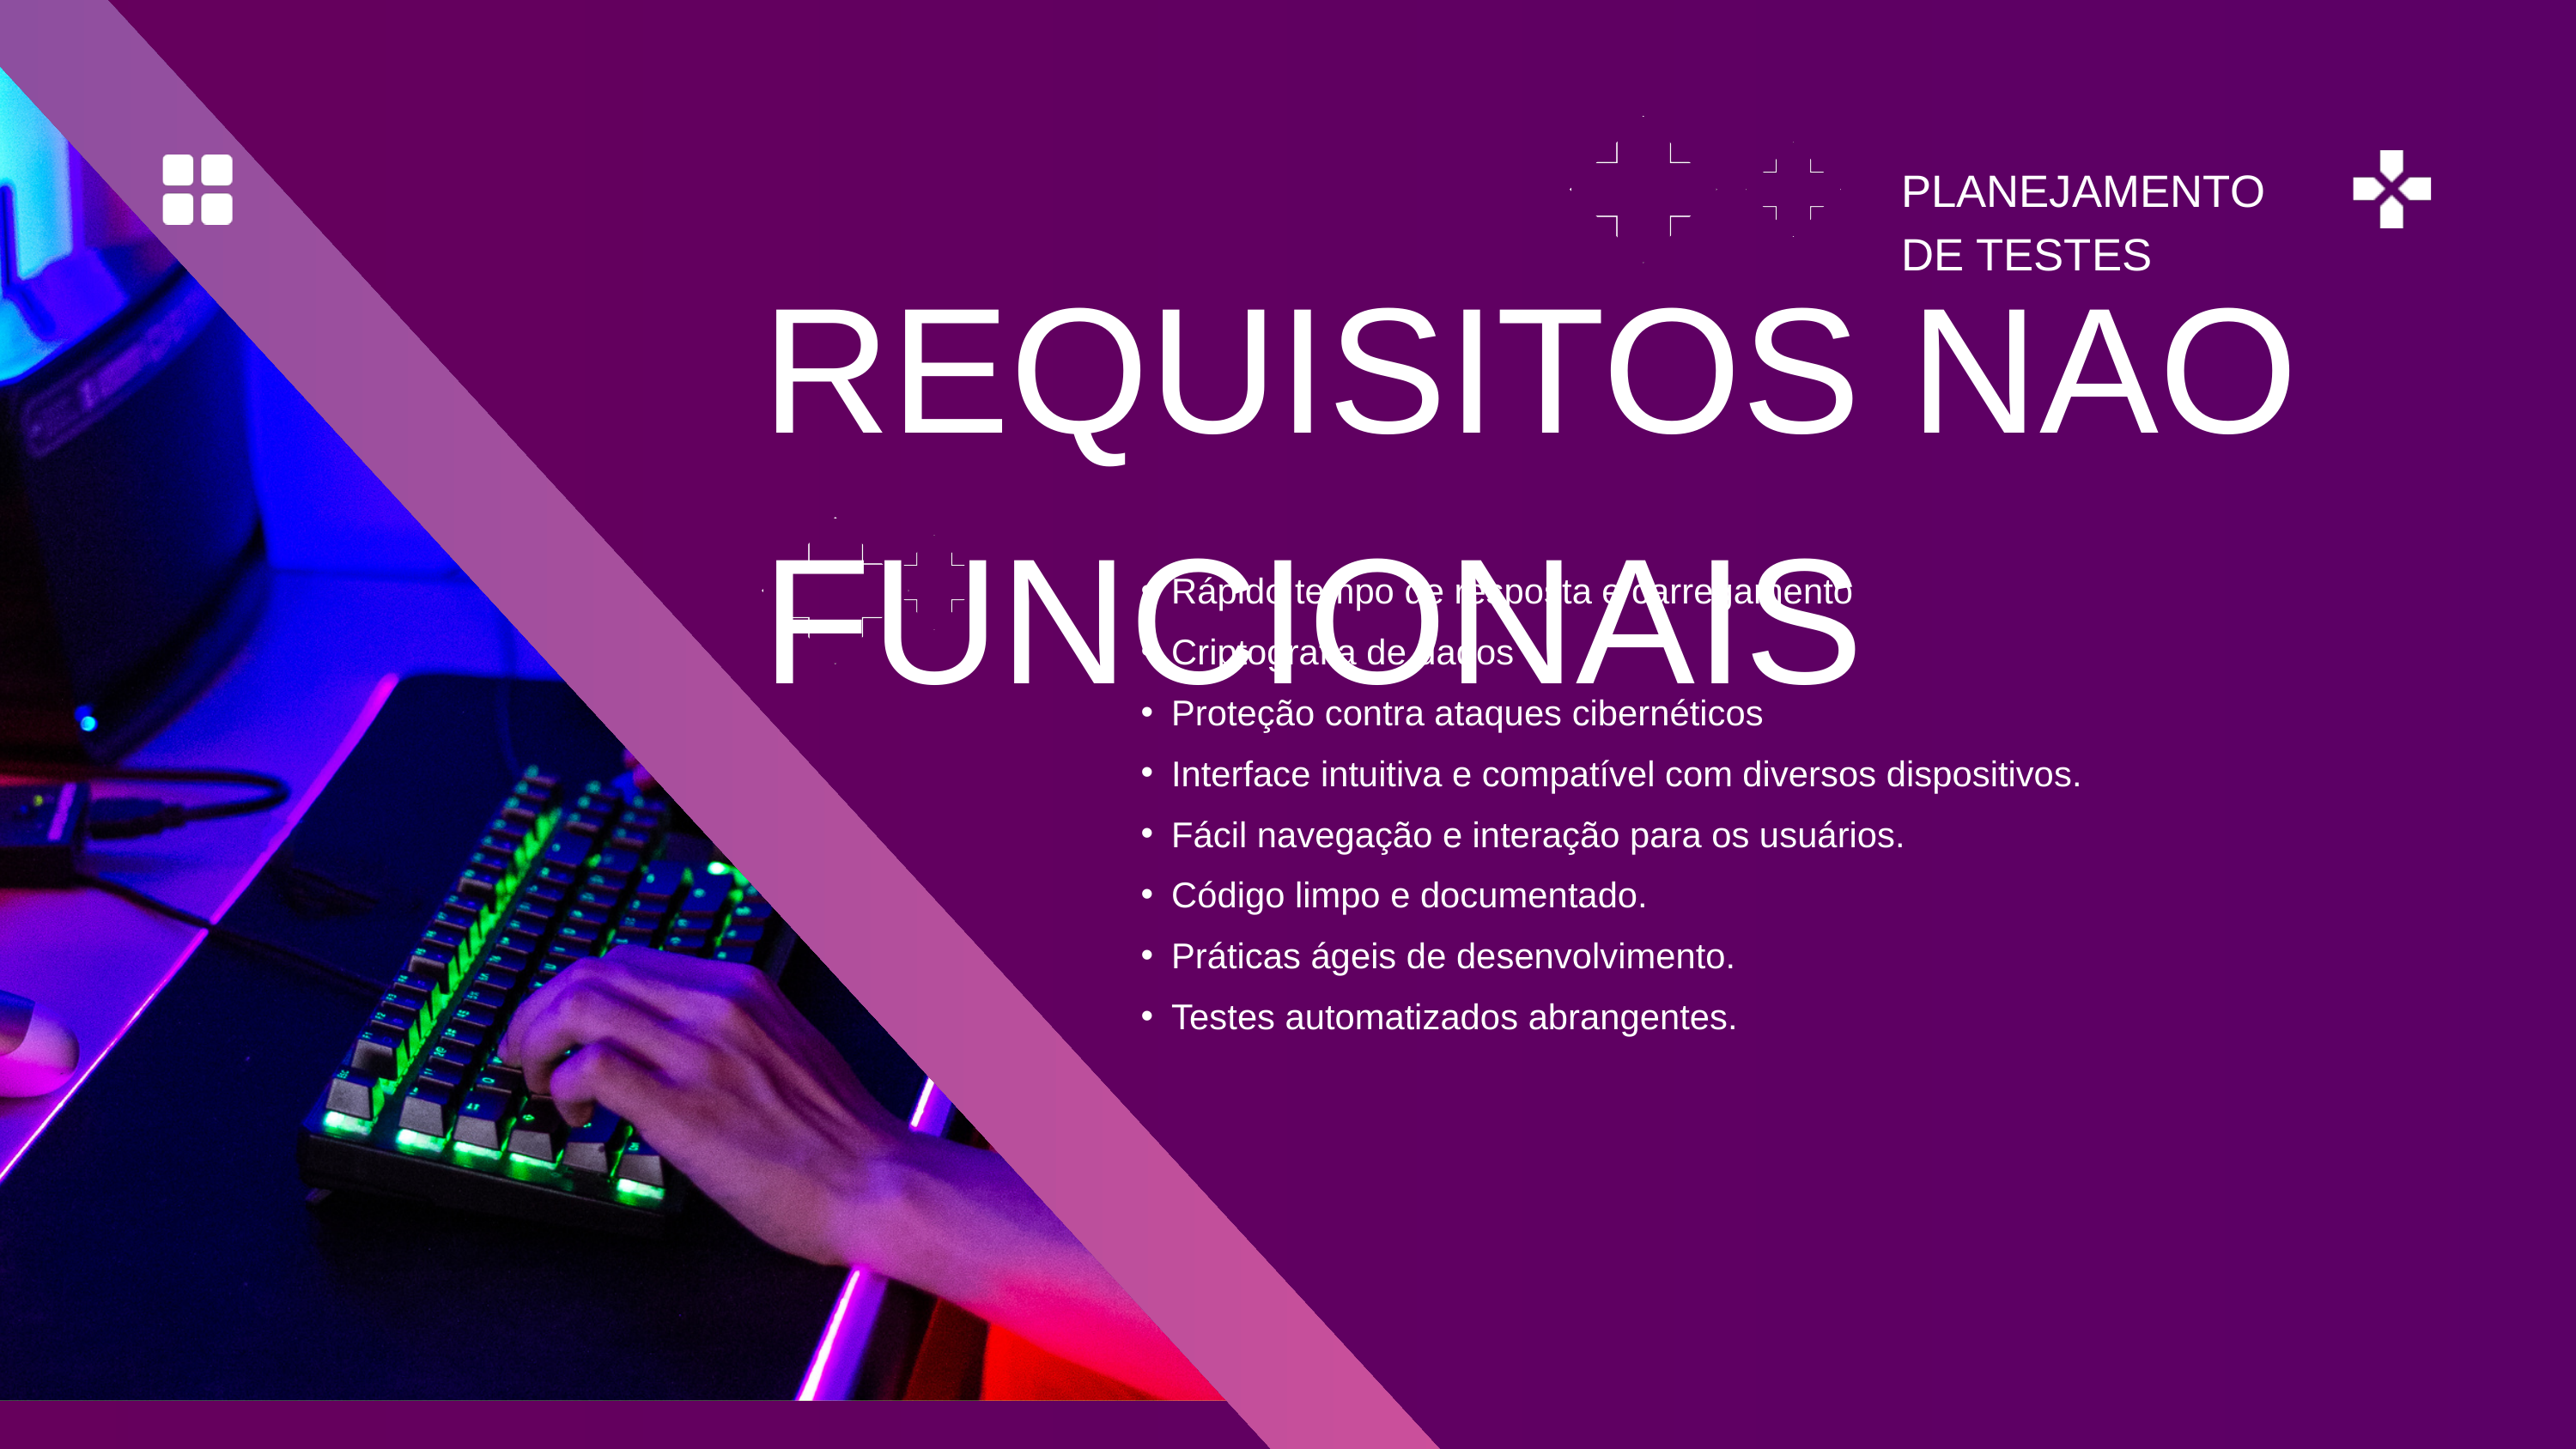

PLANEJAMENTO DE TESTES

REQUISITOS NAO FUNCIONAIS

Rápido tempo de resposta e carregamento
Criptografia de dados
Proteção contra ataques cibernéticos
Interface intuitiva e compatível com diversos dispositivos.
Fácil navegação e interação para os usuários.
Código limpo e documentado.
Práticas ágeis de desenvolvimento.
Testes automatizados abrangentes.